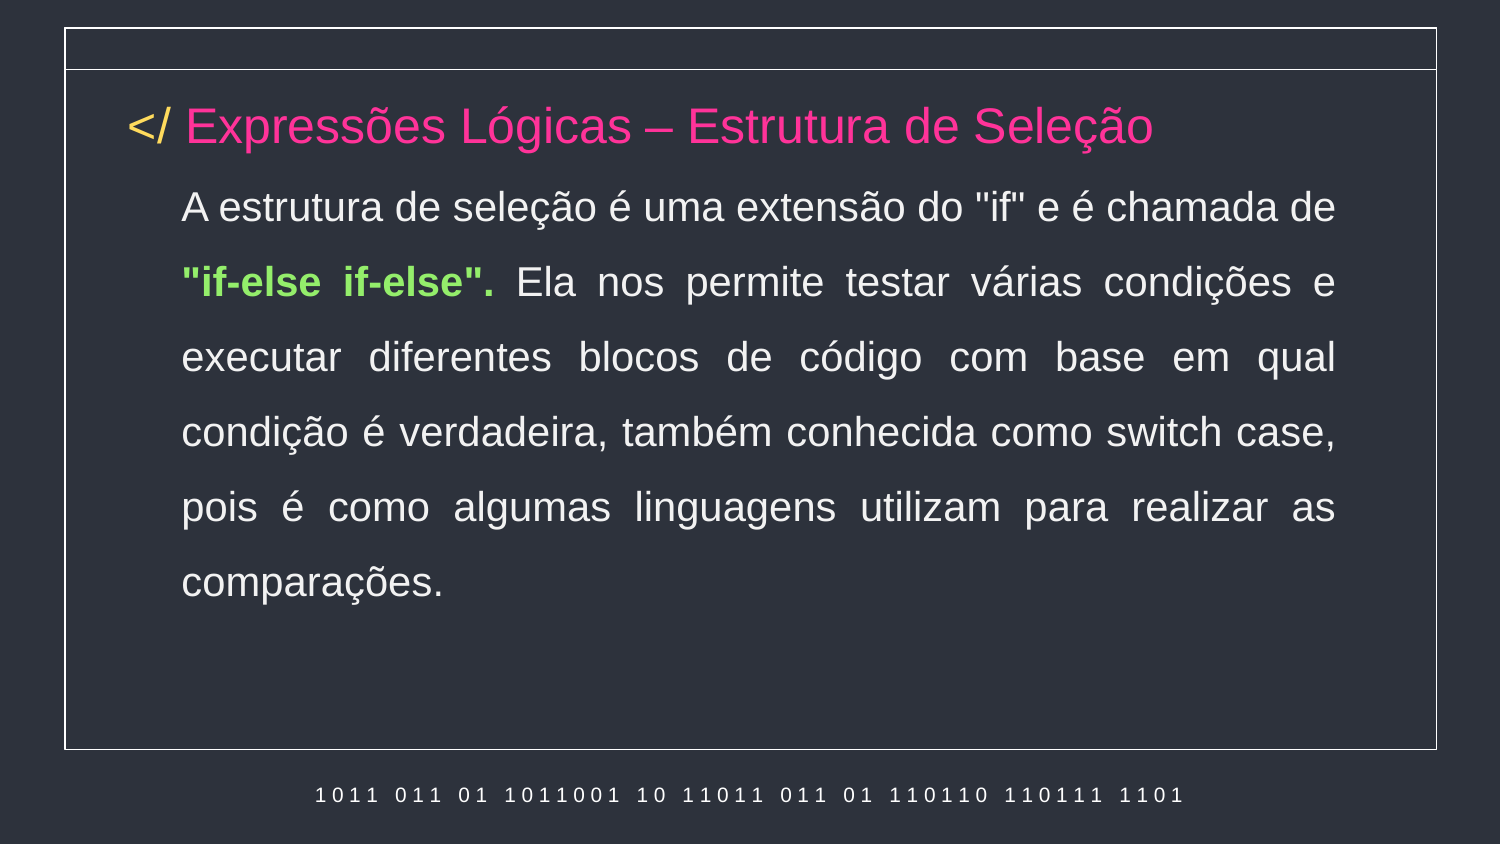

# </ Expressões Lógicas – Estrutura de Seleção
A estrutura de seleção é uma extensão do "if" e é chamada de "if-else if-else". Ela nos permite testar várias condições e executar diferentes blocos de código com base em qual condição é verdadeira, também conhecida como switch case, pois é como algumas linguagens utilizam para realizar as comparações.